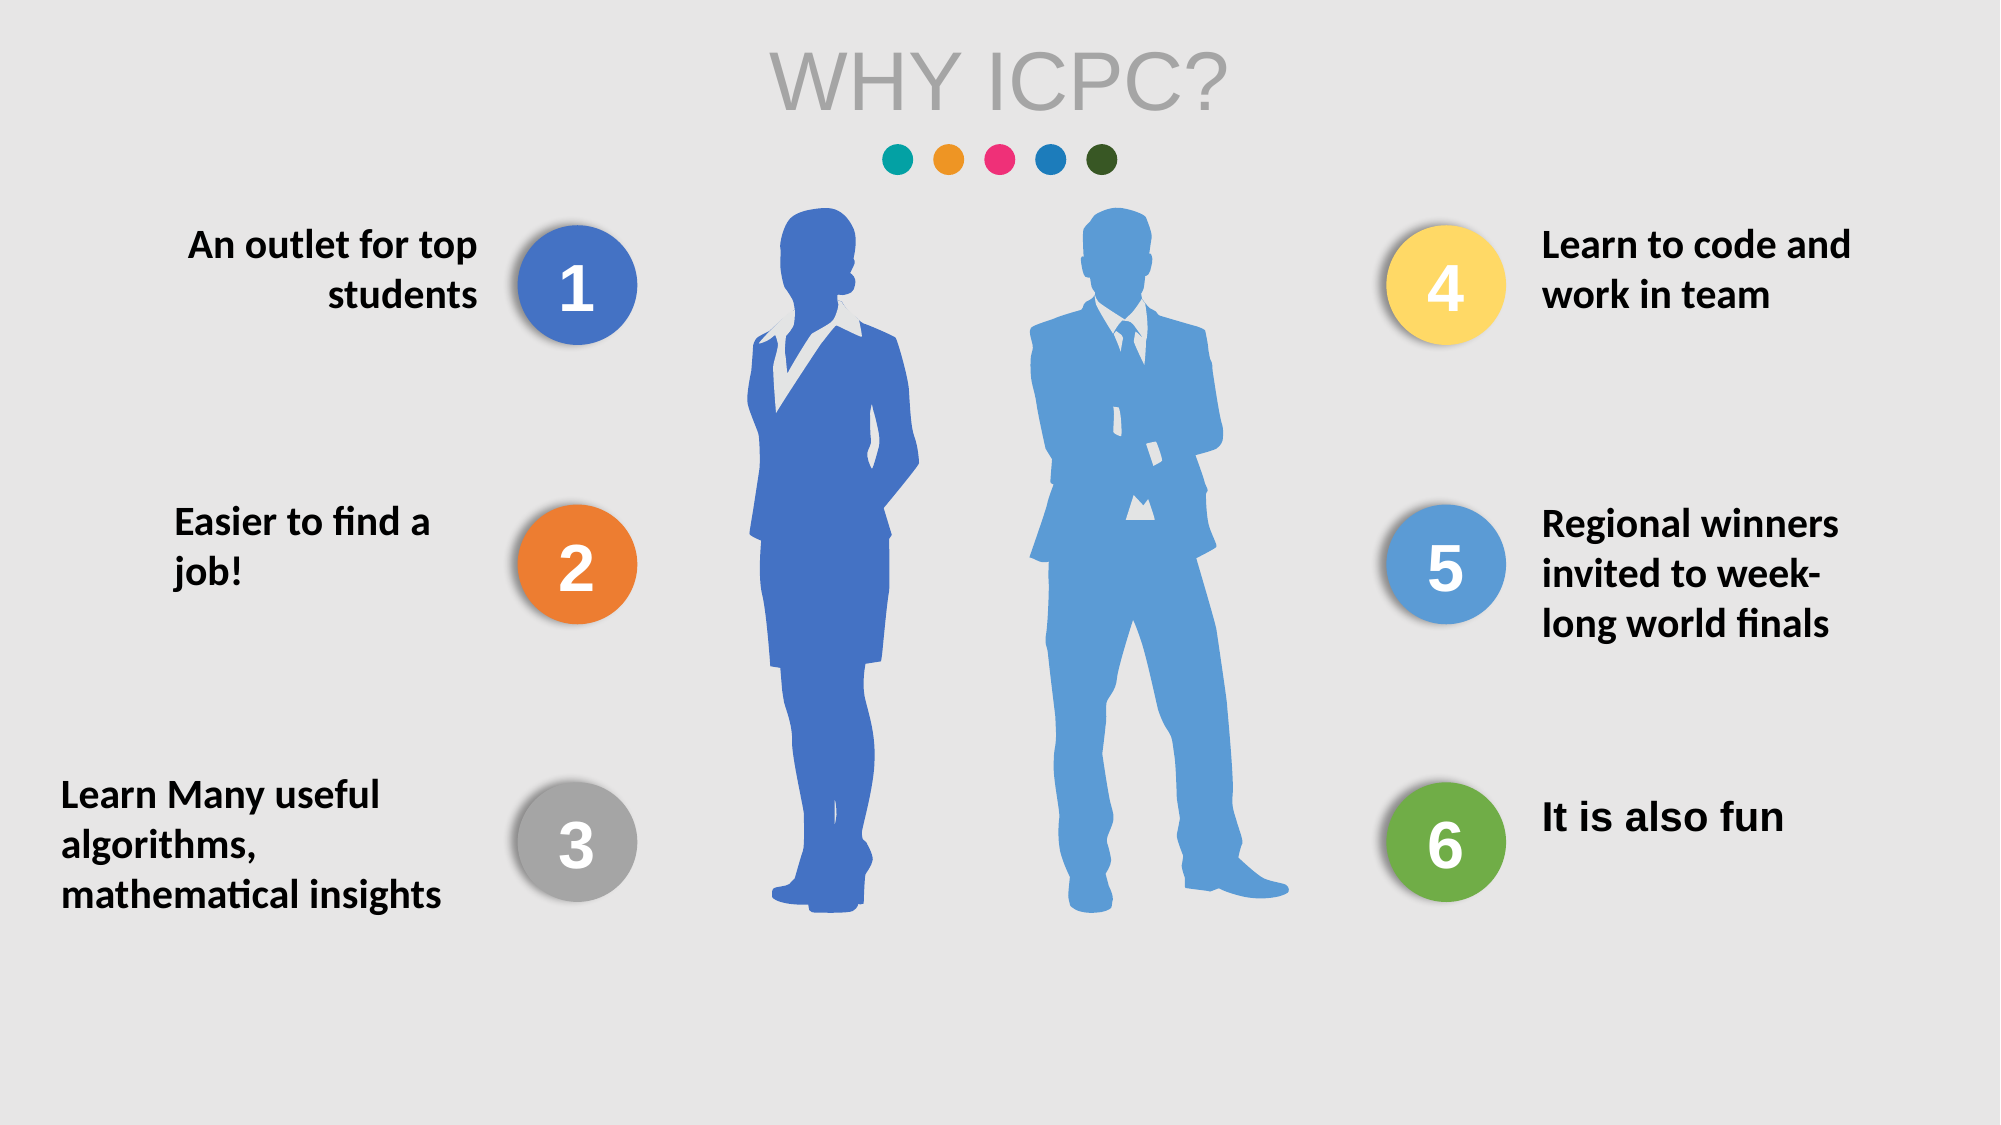

WHY ICPC?

An outlet for top students
1
Learn to code and work in team

4
Easier to find a job!
2
Regional winners invited to week-long world finals
5
Learn Many useful algorithms,
mathematical insights
3
6
It is also fun